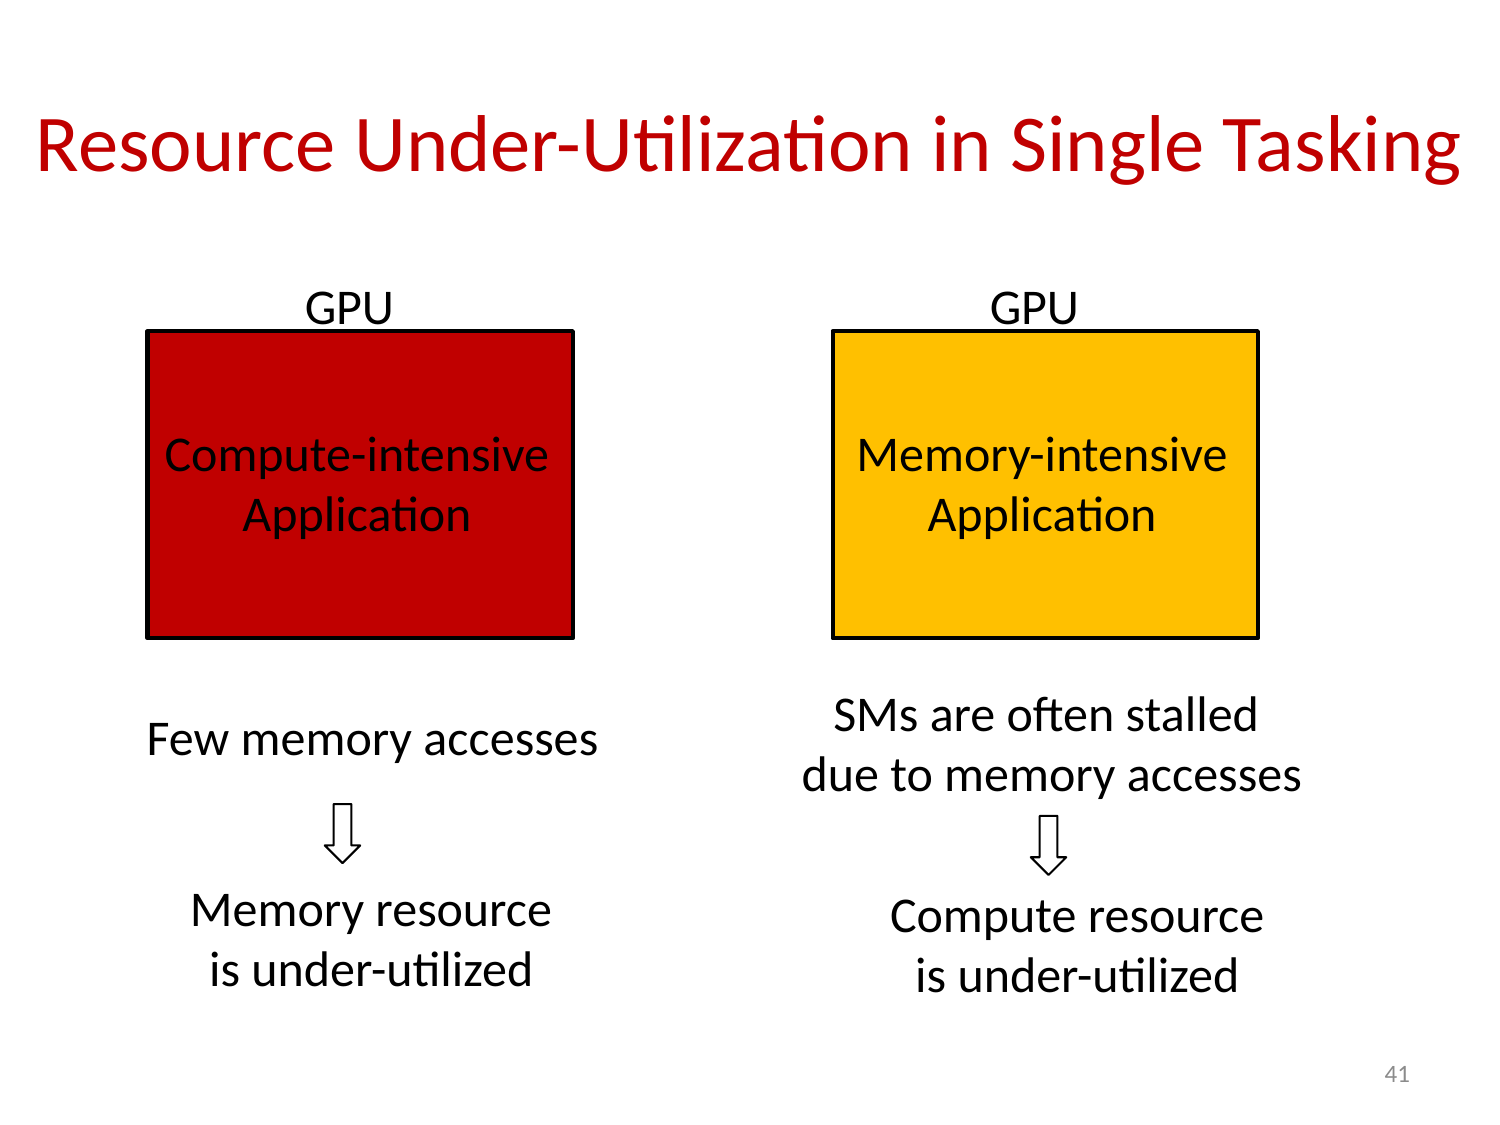

# Resource Under-Utilization in Single Tasking
GPU

Compute-intensive
Application
GPU

Memory-intensive
Application
SMs are often stalled
due to memory accesses
Few memory accesses

Memory resource
is under-utilized
Compute resource
is under-utilized
41